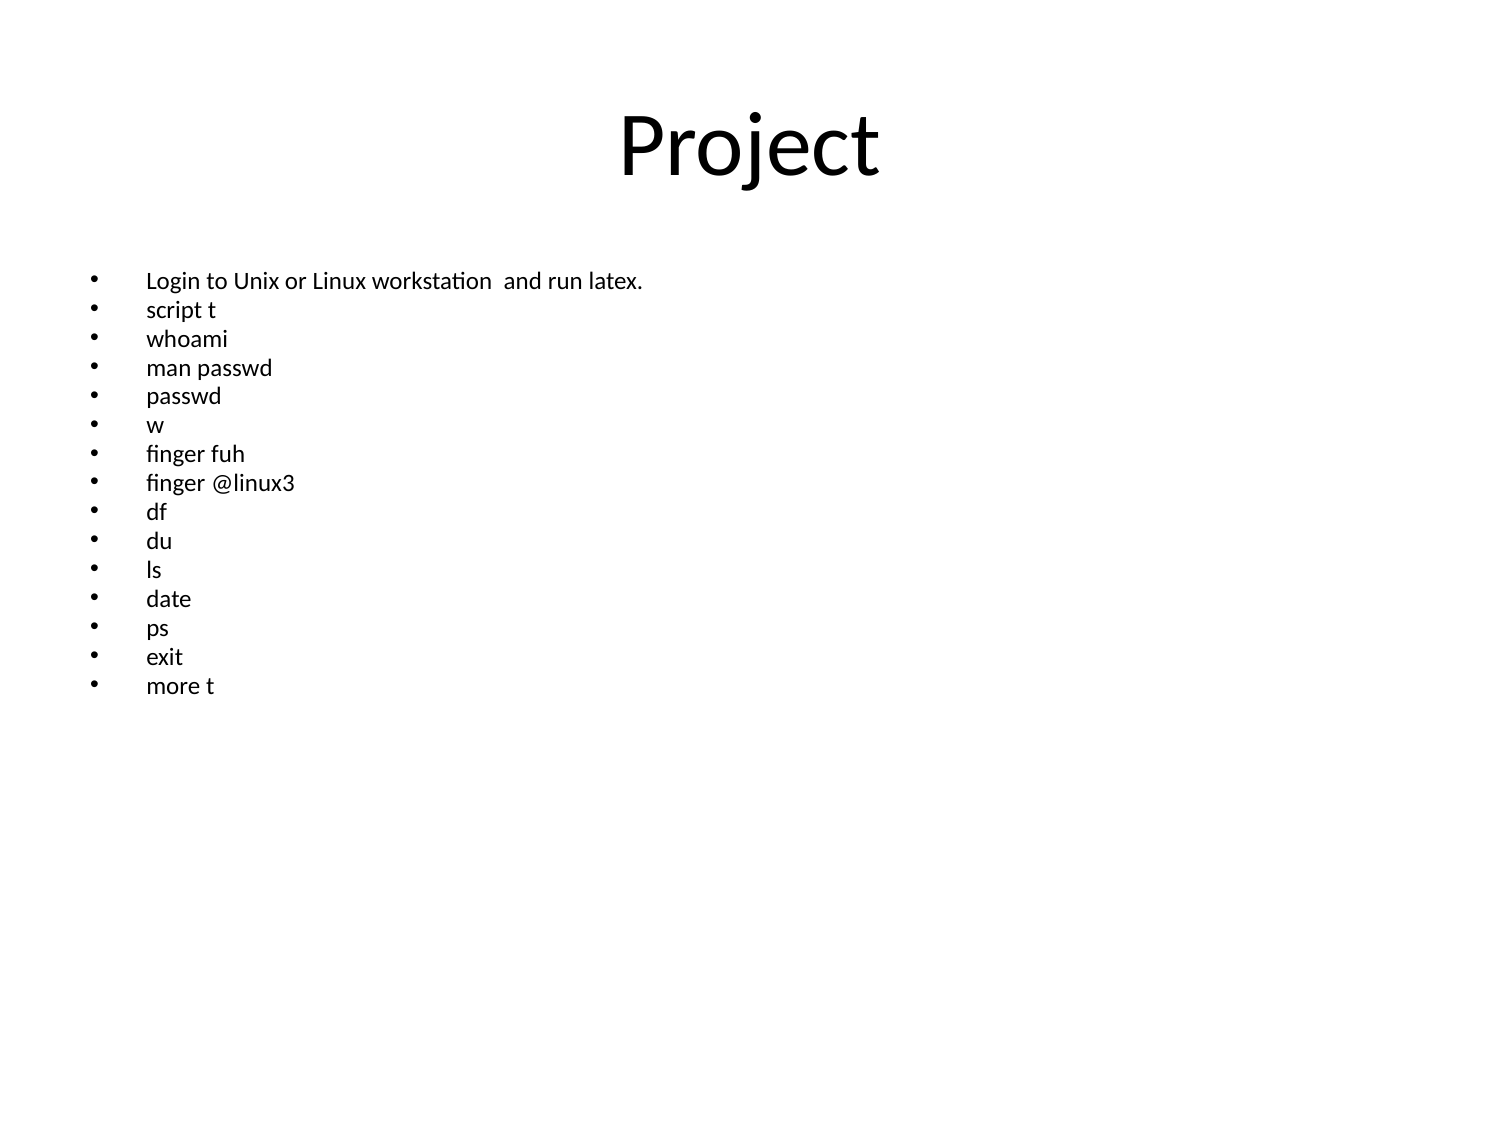

# Project
Login to Unix or Linux workstation  and run latex.
script t
whoami
man passwd
passwd
w
finger fuh
finger @linux3
df
du
ls
date
ps
exit
more t